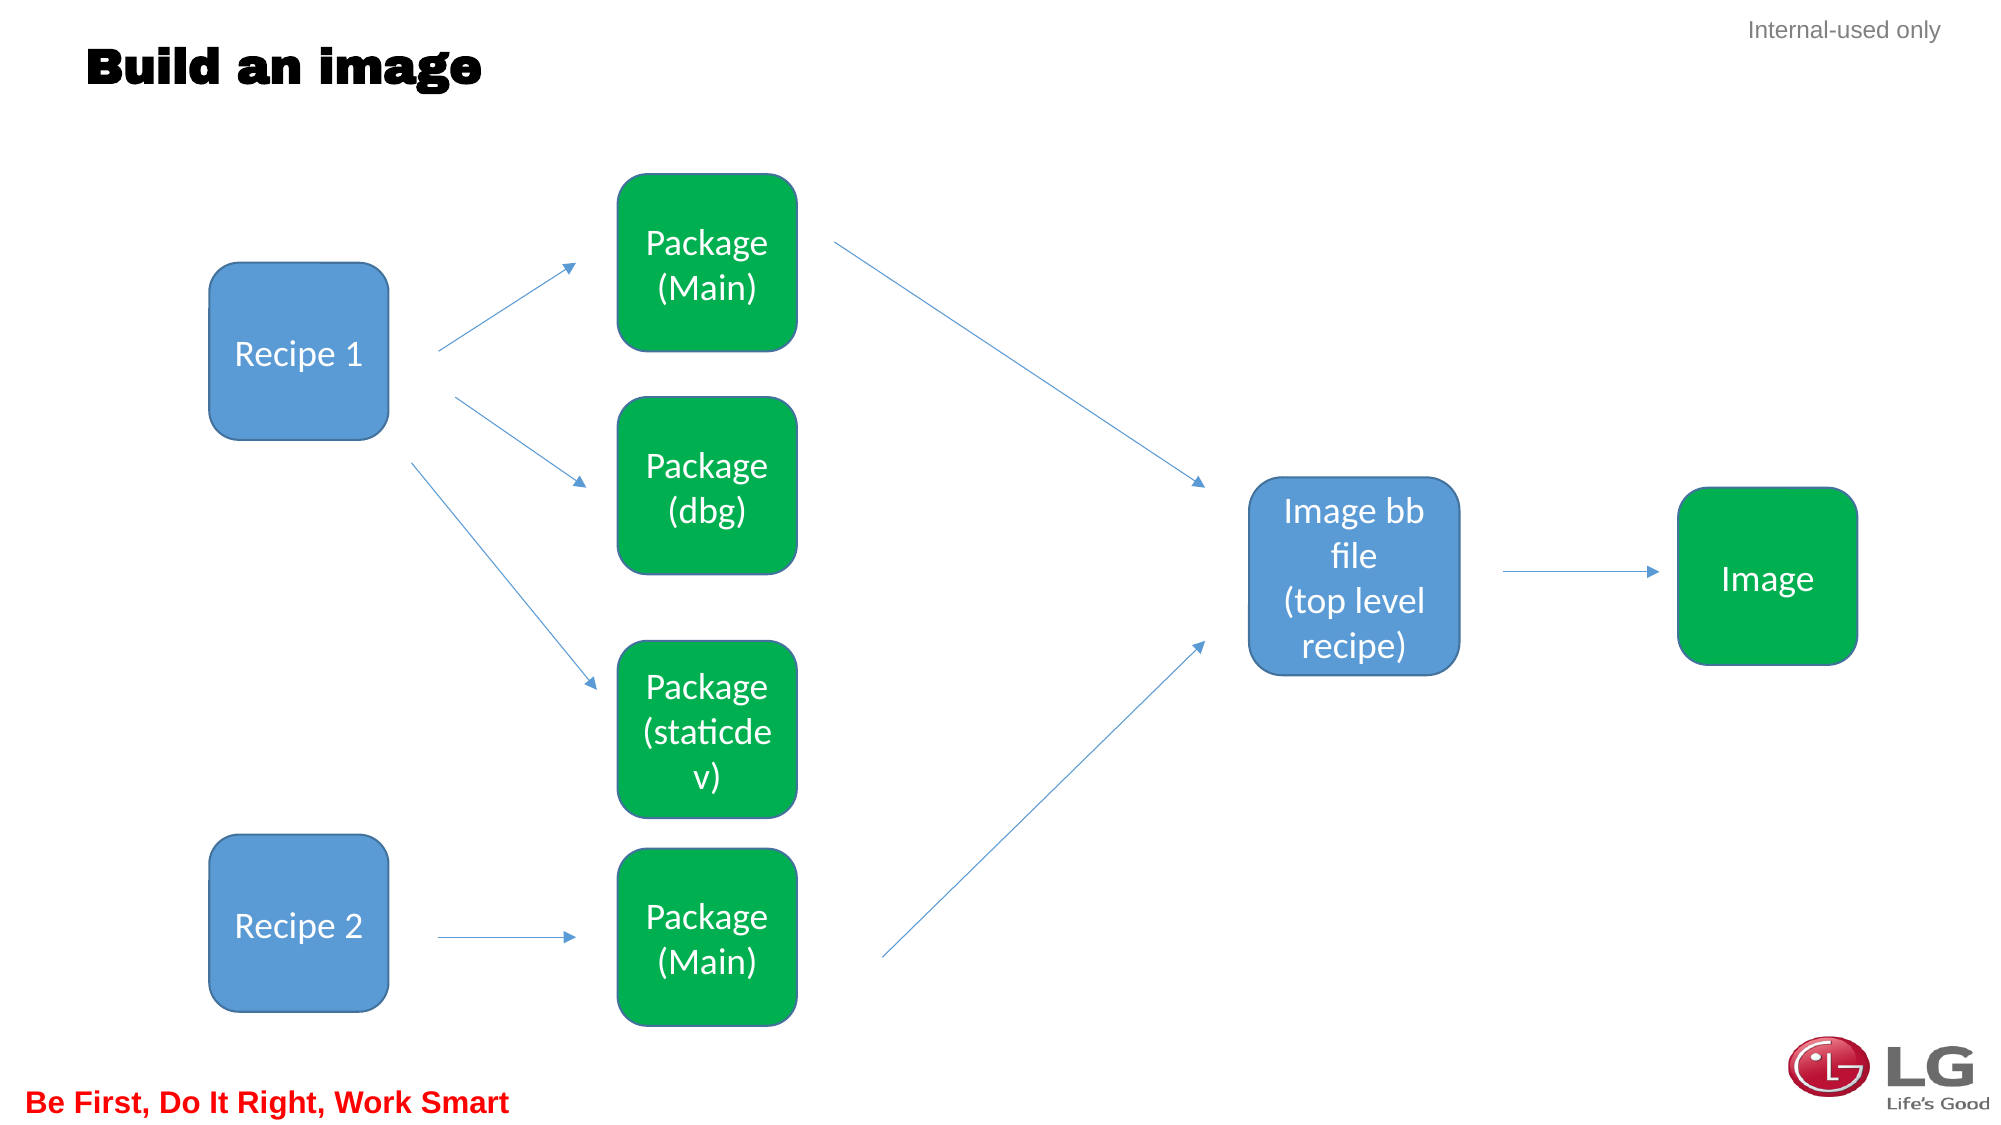

# Build an image
Package (Main)
Recipe 1
Package (dbg)
Image bb file
(top level recipe)
Image
Package (staticdev)
Recipe 2
Package (Main)